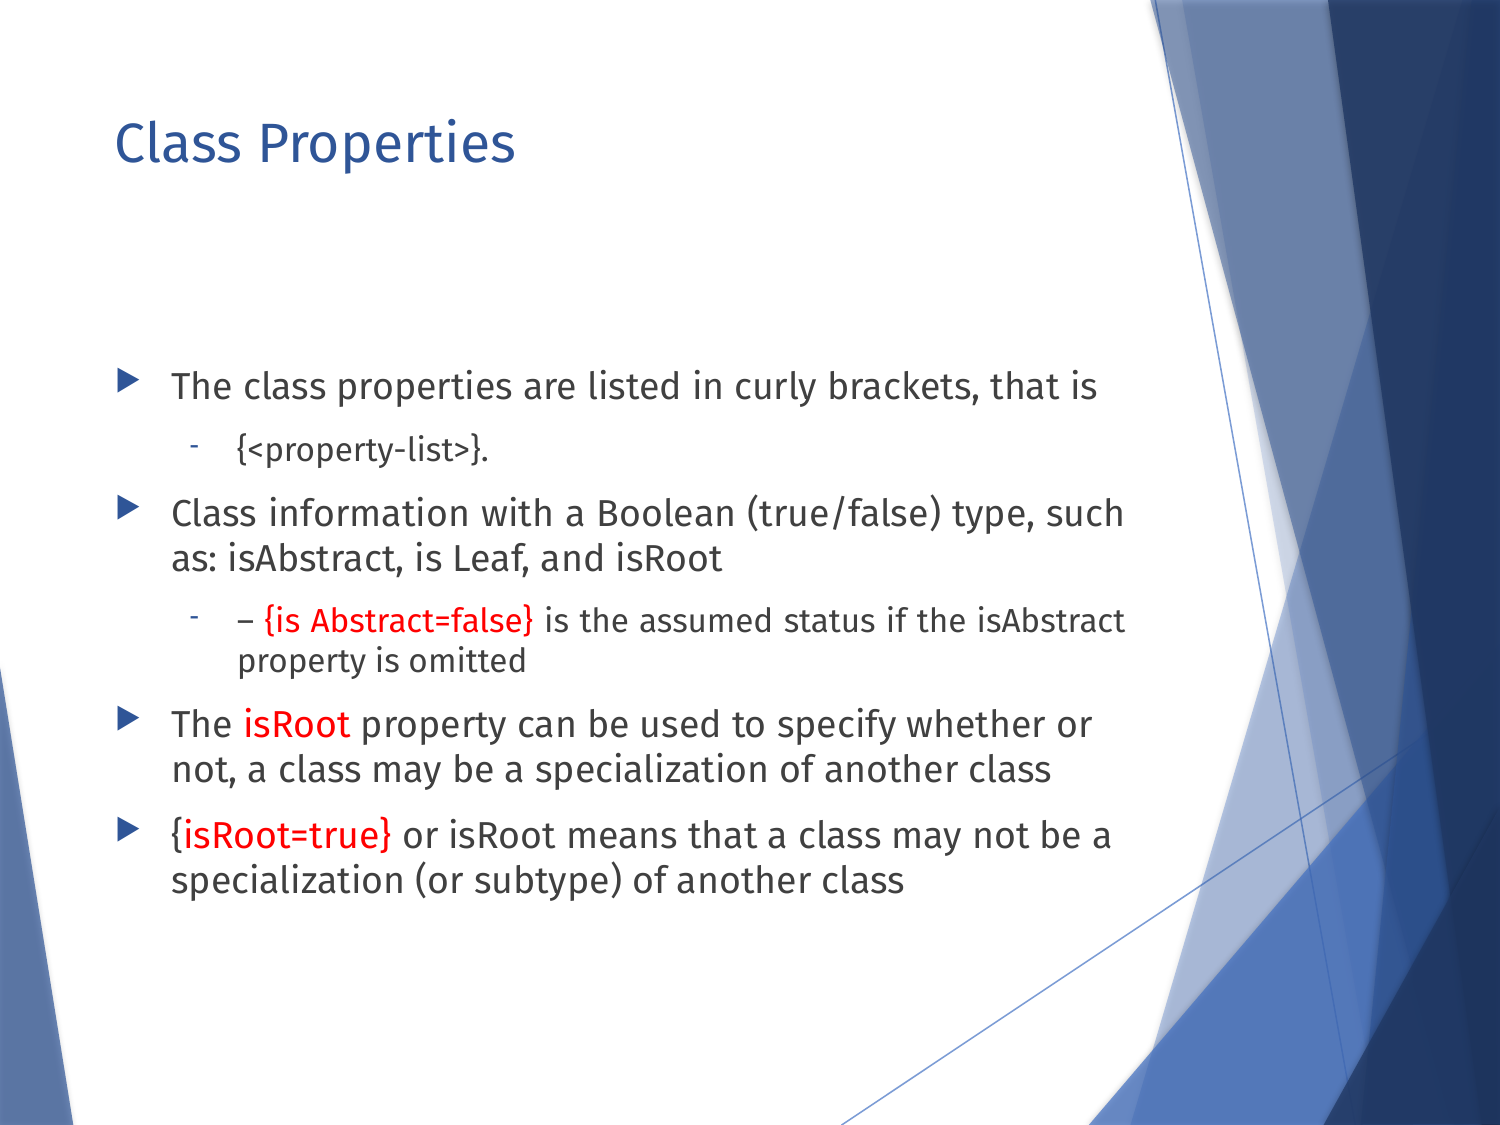

# Class Properties
The class properties are listed in curly brackets, that is
{<property-list>}.
Class information with a Boolean (true/false) type, such as: isAbstract, is Leaf, and isRoot
– {is Abstract=false} is the assumed status if the isAbstract property is omitted
The isRoot property can be used to specify whether or not, a class may be a specialization of another class
{isRoot=true} or isRoot means that a class may not be a specialization (or subtype) of another class